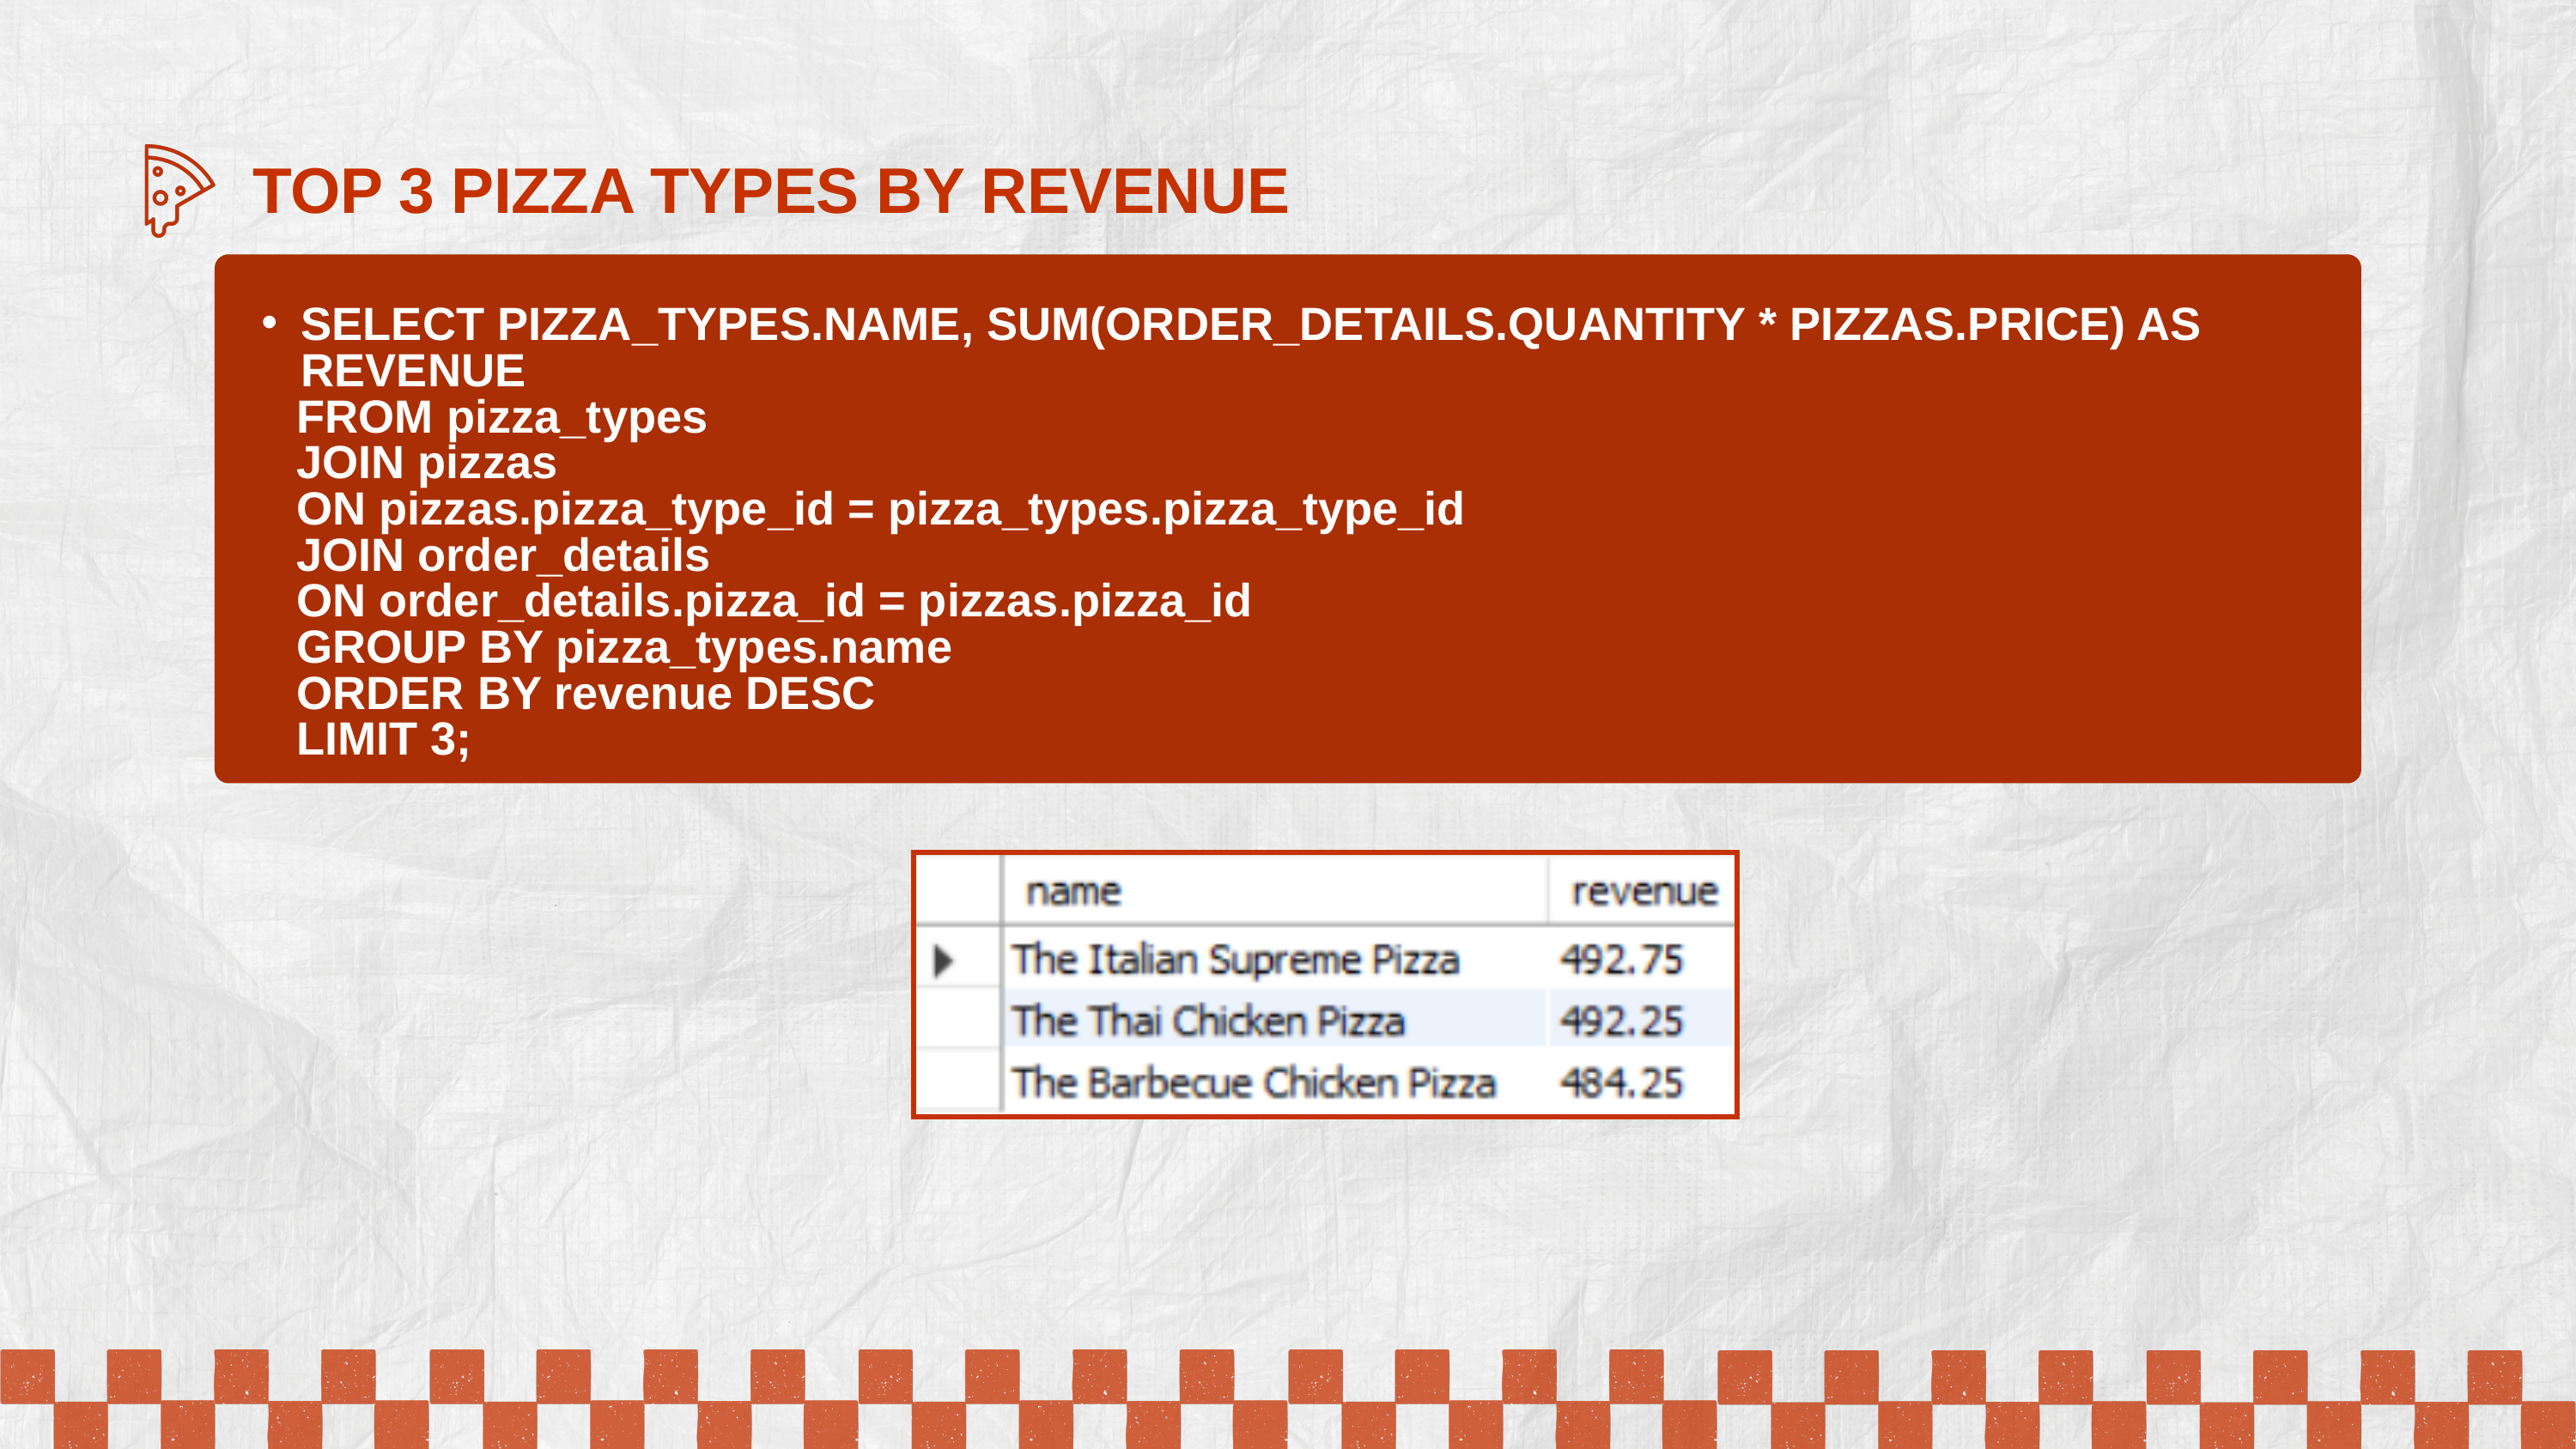

TOP 3 PIZZA TYPES BY REVENUE

SELECT PIZZA_TYPES.NAME, SUM(ORDER_DETAILS.QUANTITY * PIZZAS.PRICE) AS REVENUE
      FROM pizza_types
      JOIN pizzas
      ON pizzas.pizza_type_id = pizza_types.pizza_type_id
      JOIN order_details
      ON order_details.pizza_id = pizzas.pizza_id
      GROUP BY pizza_types.name
      ORDER BY revenue DESC
      LIMIT 3;